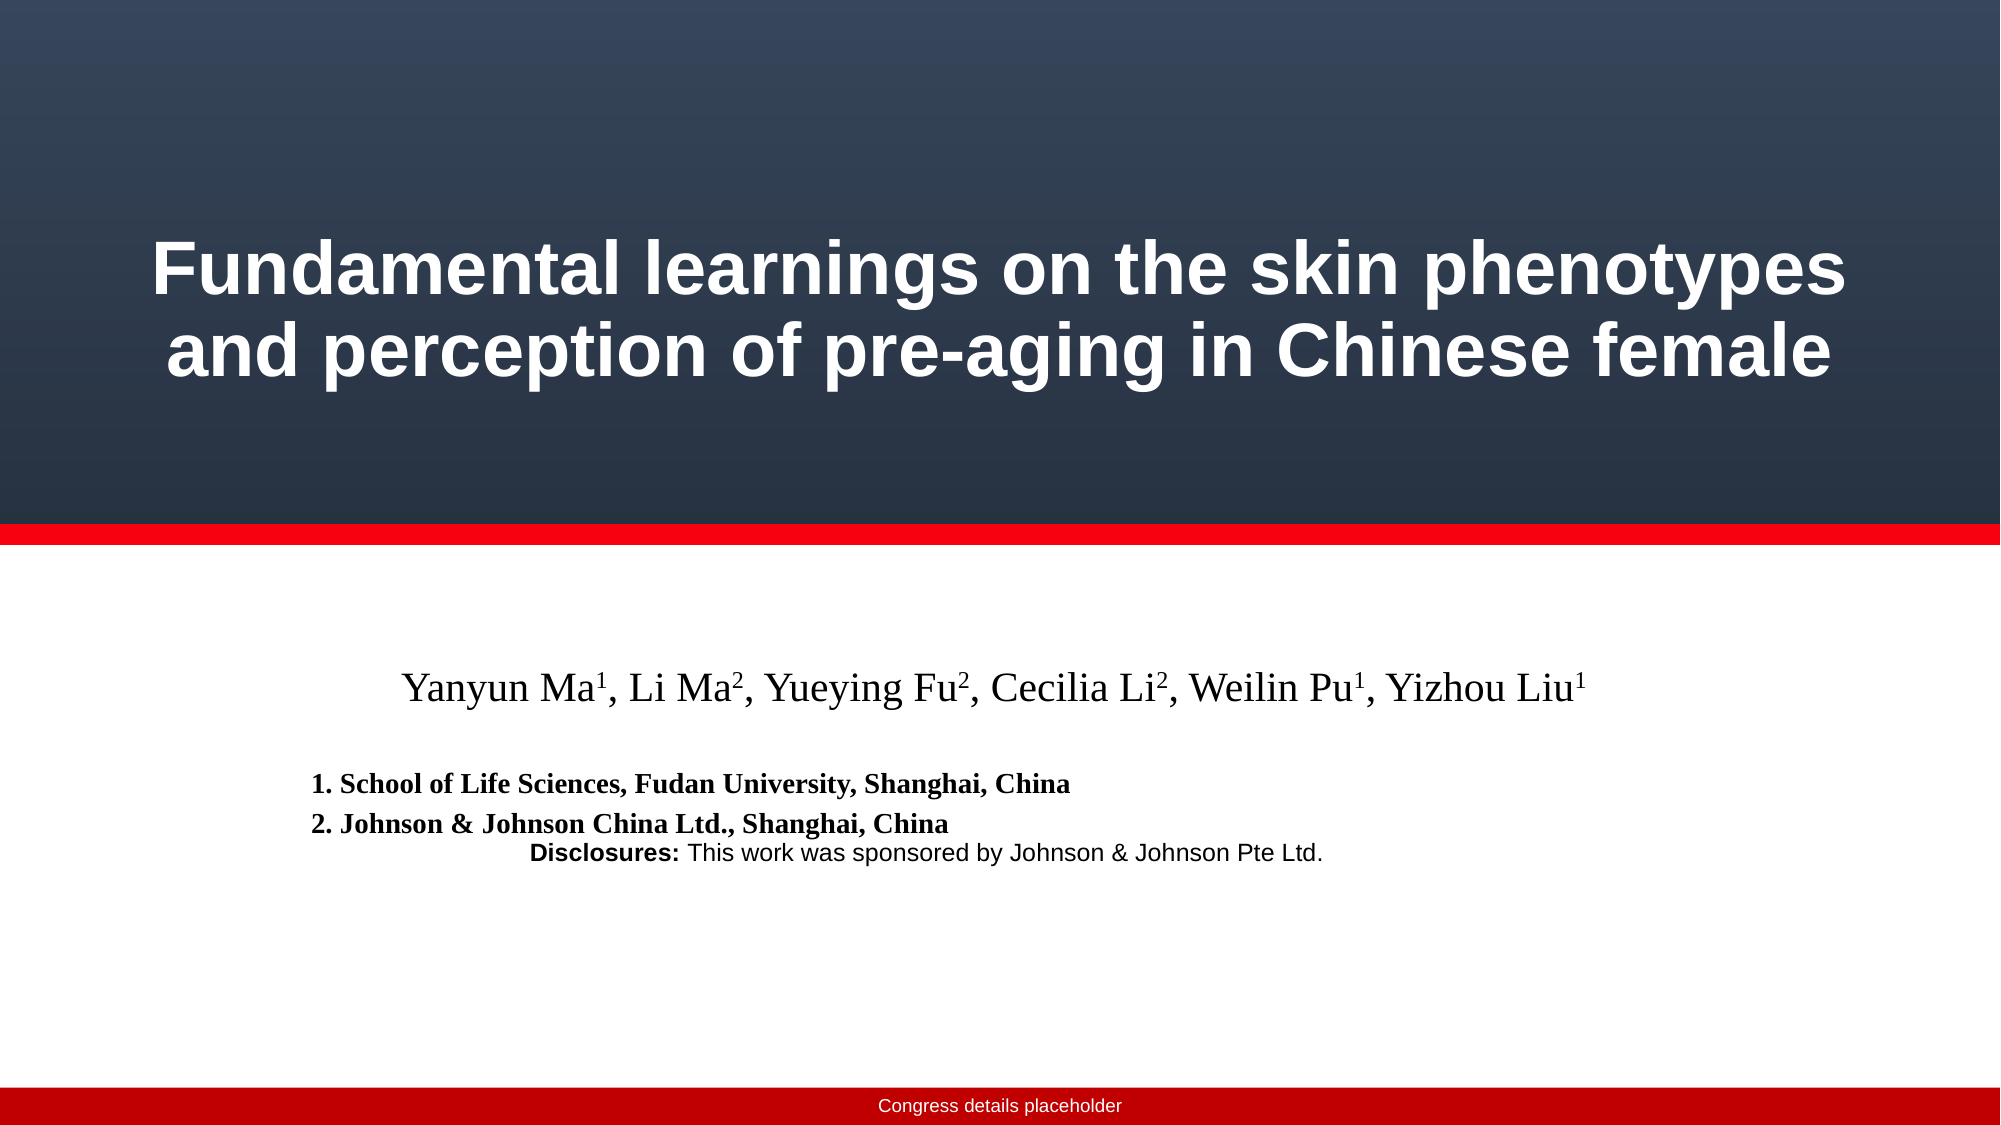

# Fundamental learnings on the skin phenotypes and perception of pre-aging in Chinese female
Yanyun Ma1, Li Ma2, Yueying Fu2, Cecilia Li2, Weilin Pu1, Yizhou Liu1

		1. School of Life Sciences, Fudan University, Shanghai, China
		2. Johnson & Johnson China Ltd., Shanghai, China

Disclosures: This work was sponsored by Johnson & Johnson Pte Ltd.